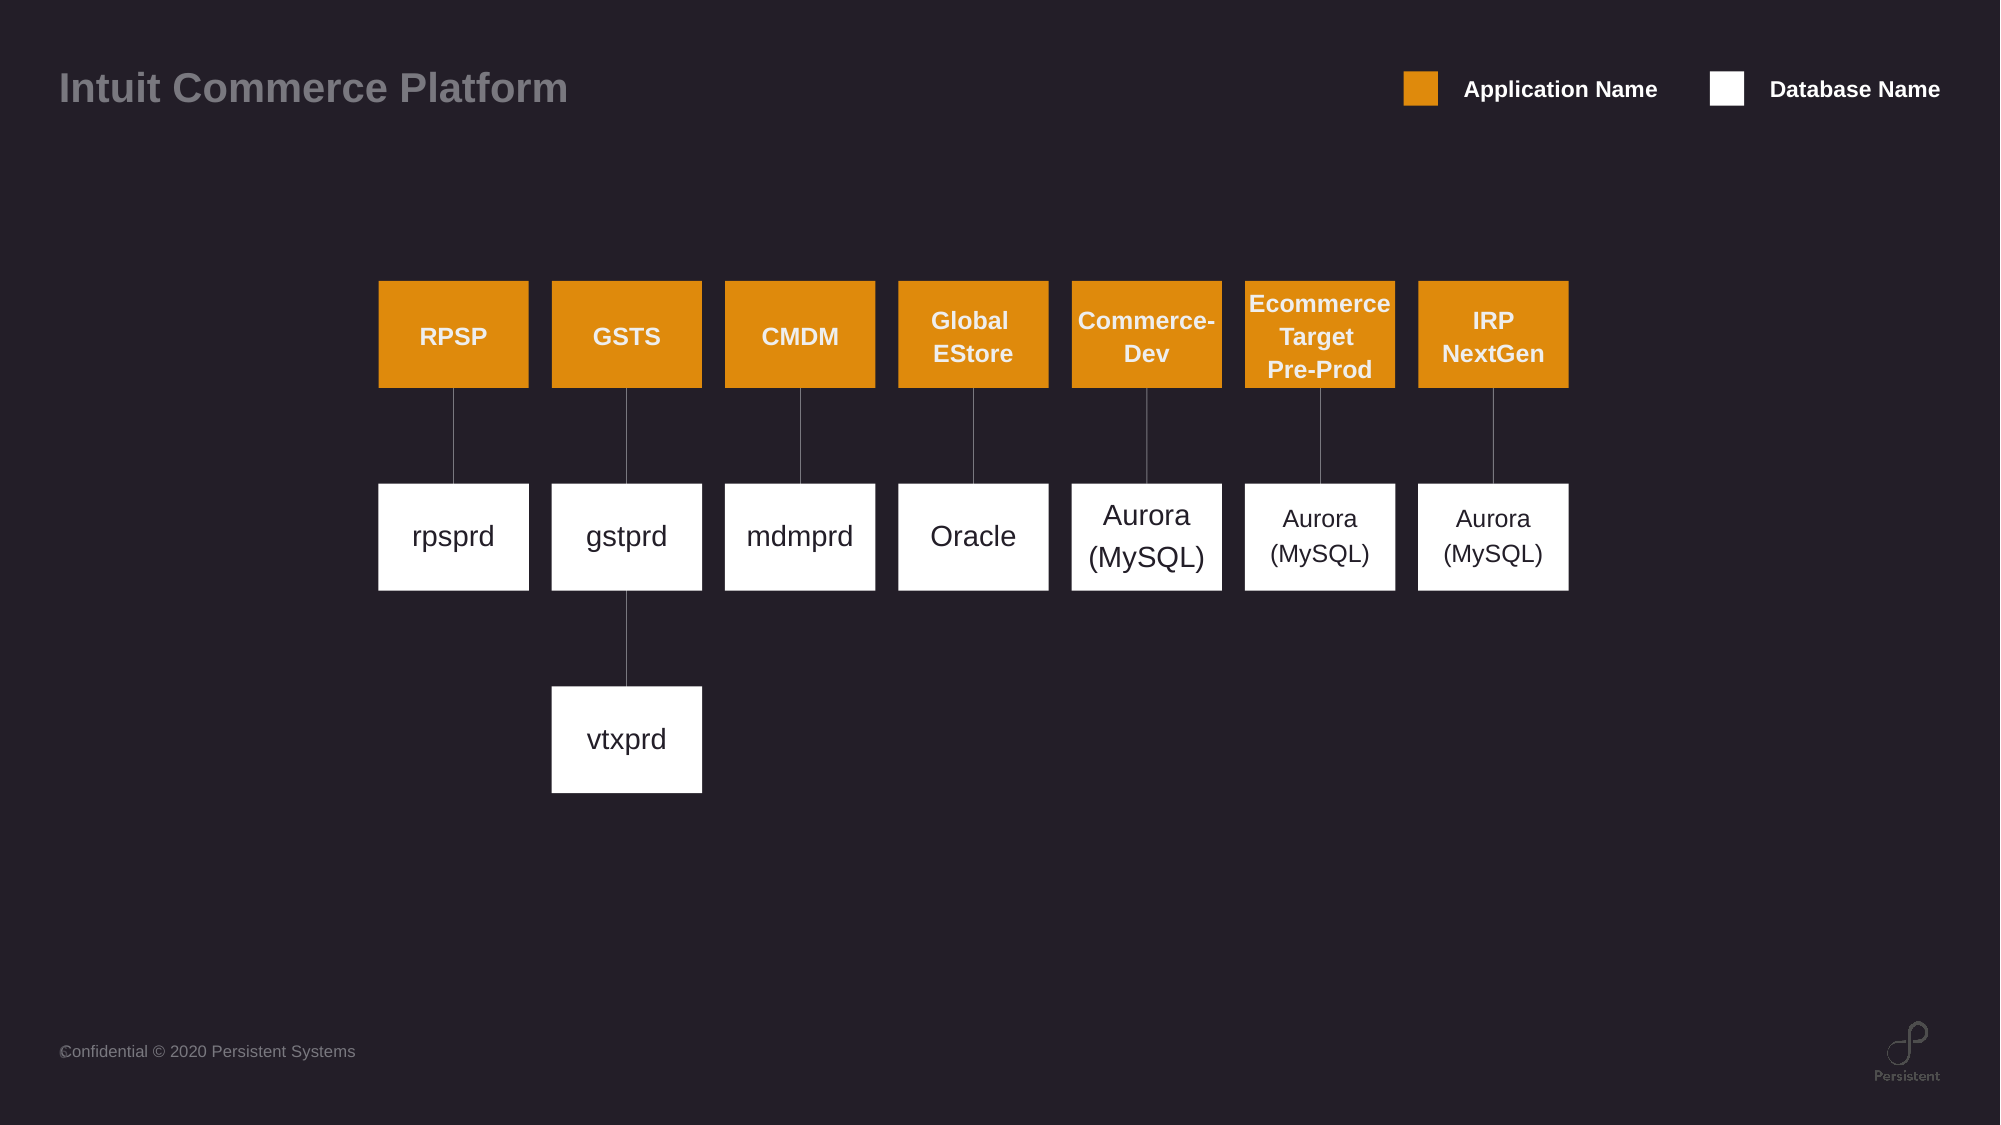

Application Name
Database Name

# Intuit Commerce Platform
RPSP
GSTS
CMDM
Global
EStore
Commerce-Dev
Ecommerce Target
Pre-Prod
IRP NextGen
rpsprd
gstprd
mdmprd
Oracle
Aurora
(MySQL)
Aurora
(MySQL)
Aurora
(MySQL)
vtxprd
6